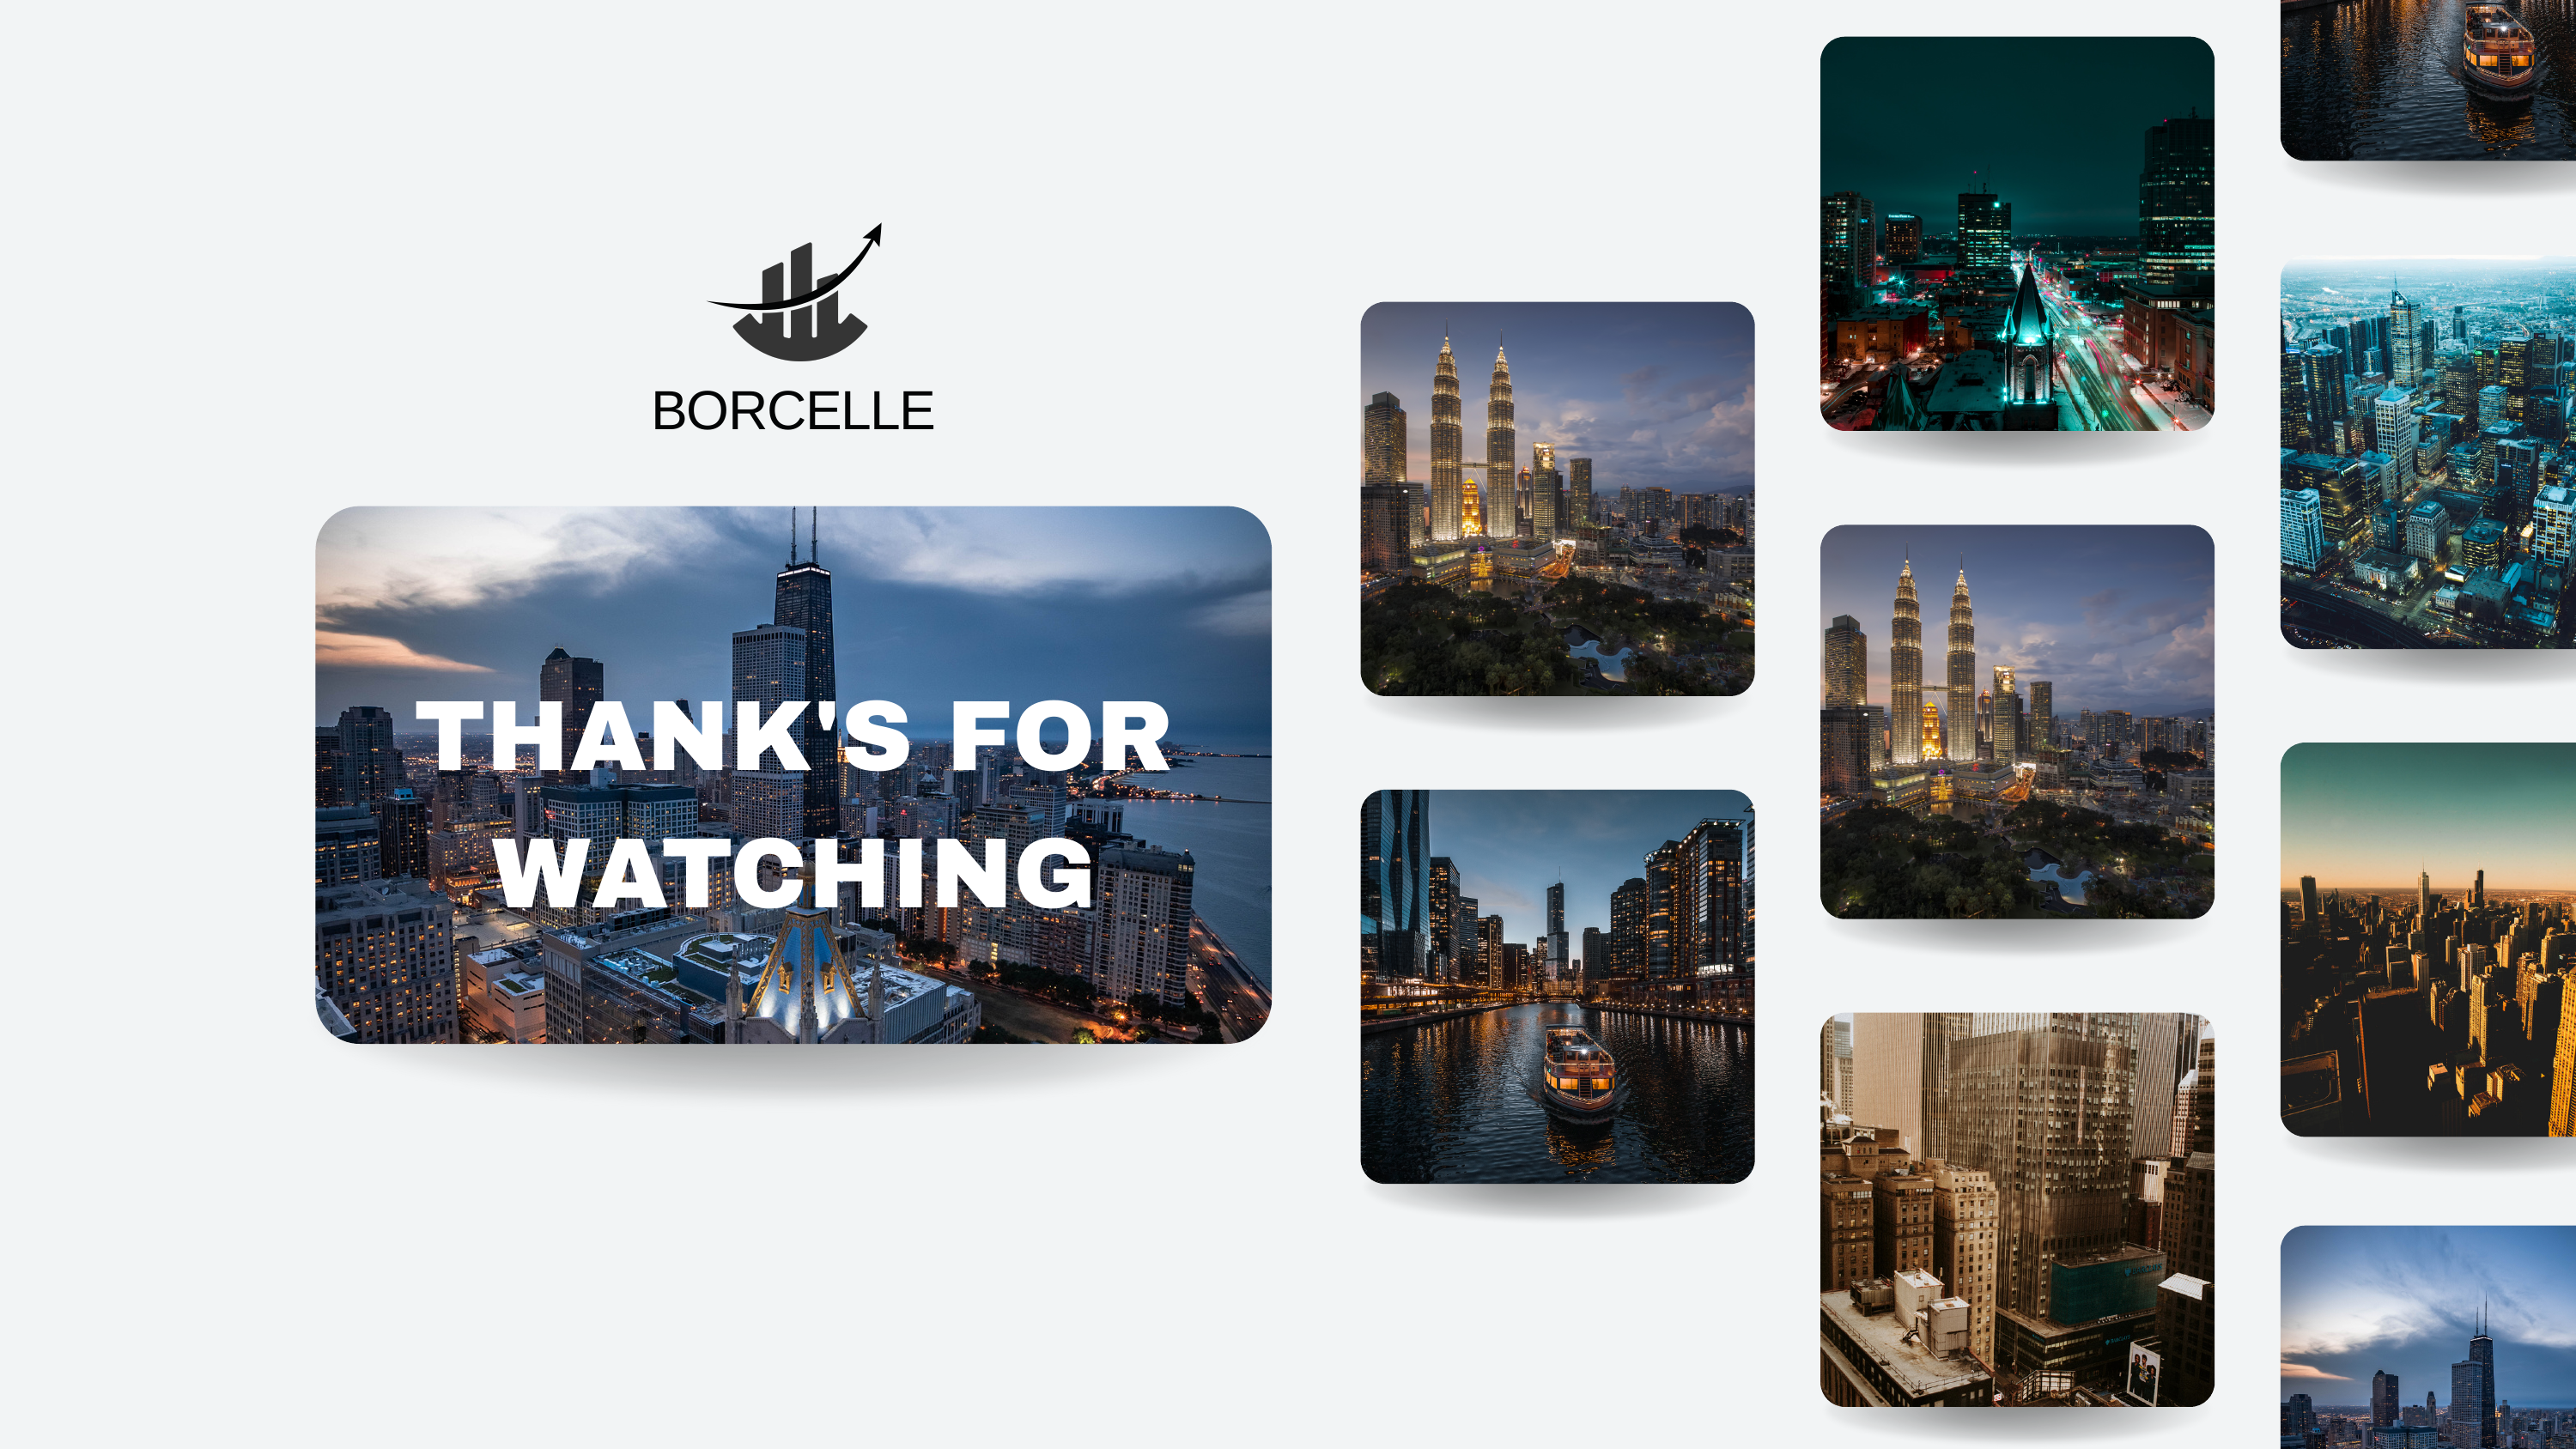

BORCELLE

THANK'S FOR WATCHING

Team Hafnium Capstone Project -Azubi Africa
14